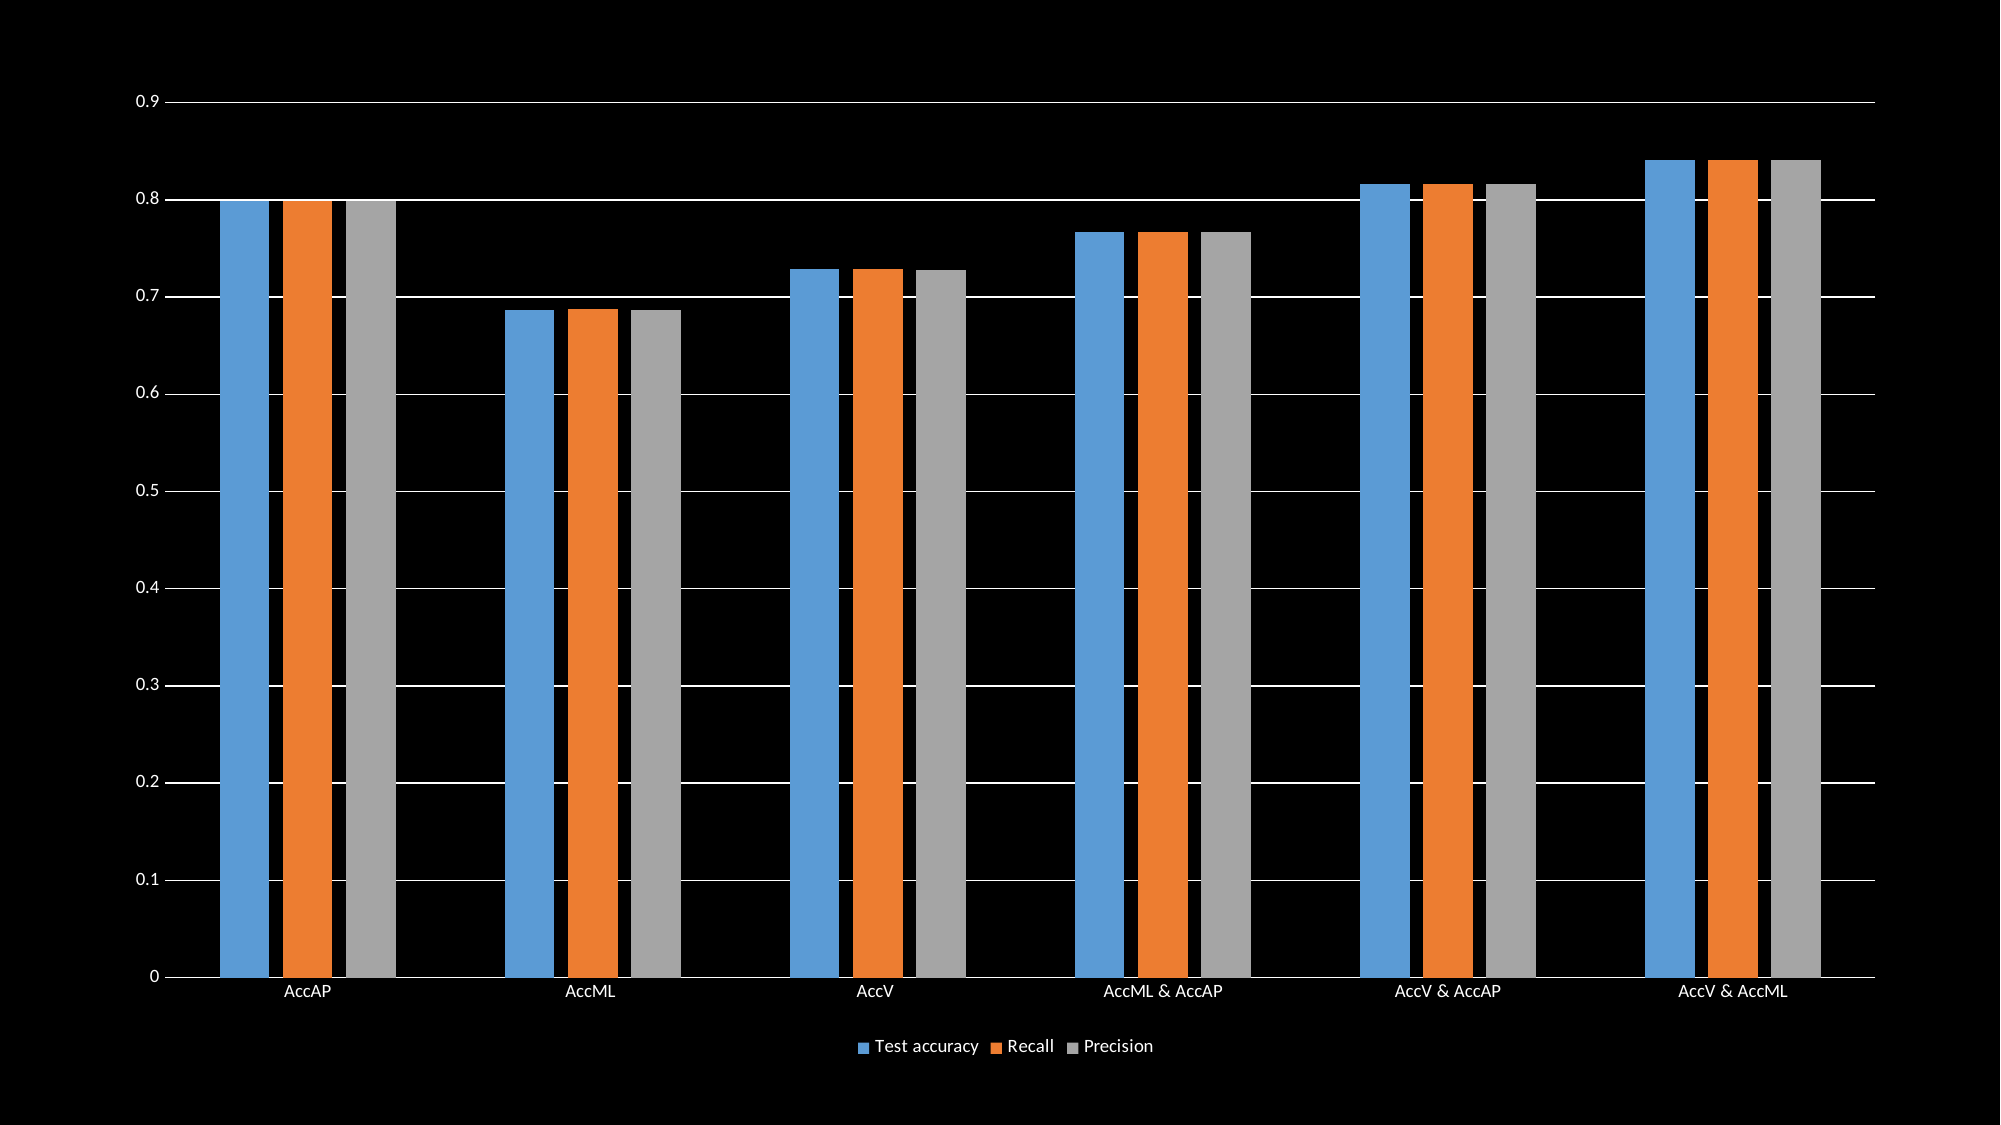

### Chart

| Category | Test accuracy | Recall | Precision |
|---|---|---|---|
| AccAP | 0.7985 | 0.7987 | 0.7983 |
| AccML  | 0.6872 | 0.6873 | 0.687 |
| AccV  | 0.7285 | 0.7287 | 0.7283 |
| AccML & AccAP | 0.7671 | 0.7673 | 0.7669 |
| AccV & AccAP | 0.8159 | 0.8162 | 0.8158 |
| AccV & AccML | 0.8409 | 0.8411 | 0.8407 |